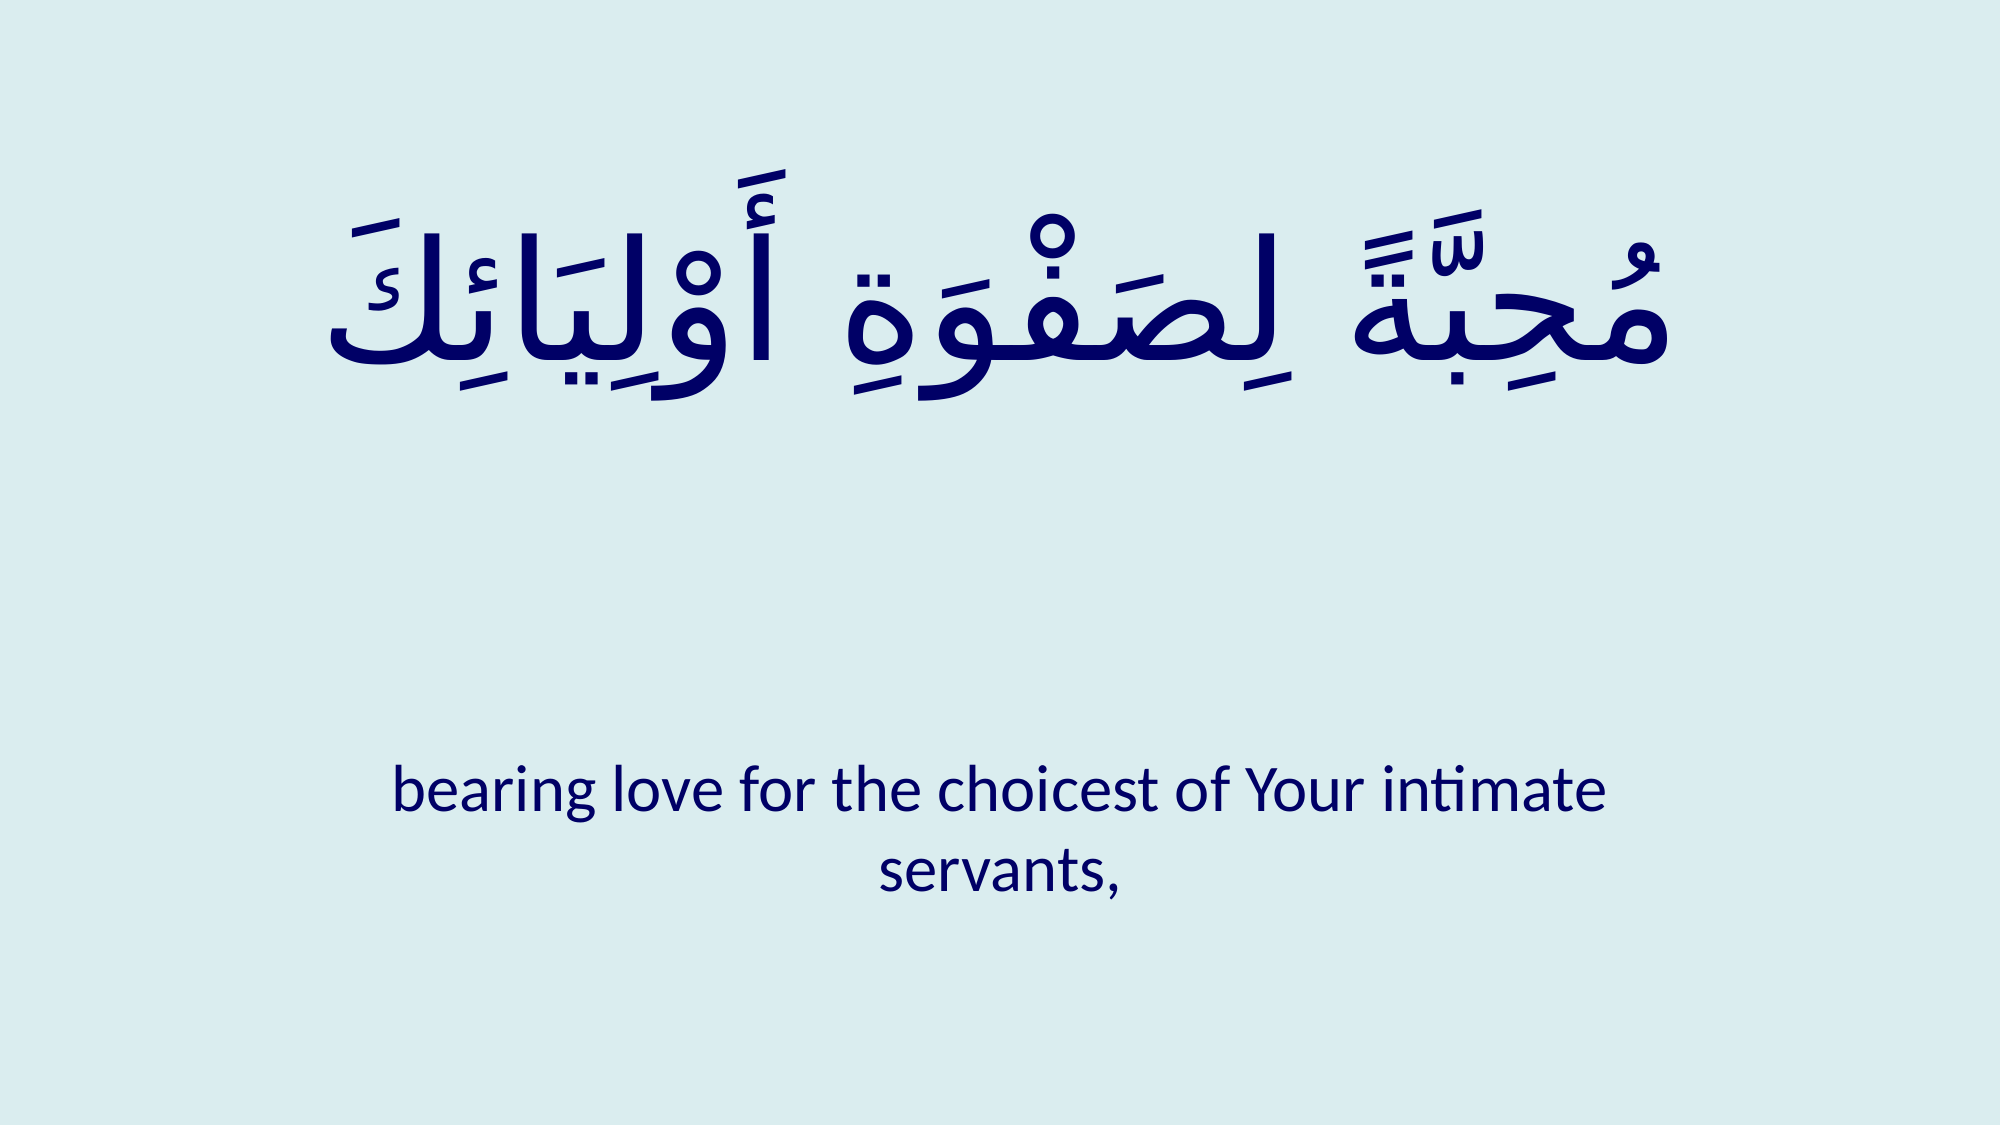

# مُحِبَّةً لِصَفْوَةِ أَوْلِيَائِكَ
bearing love for the choicest of Your intimate servants,